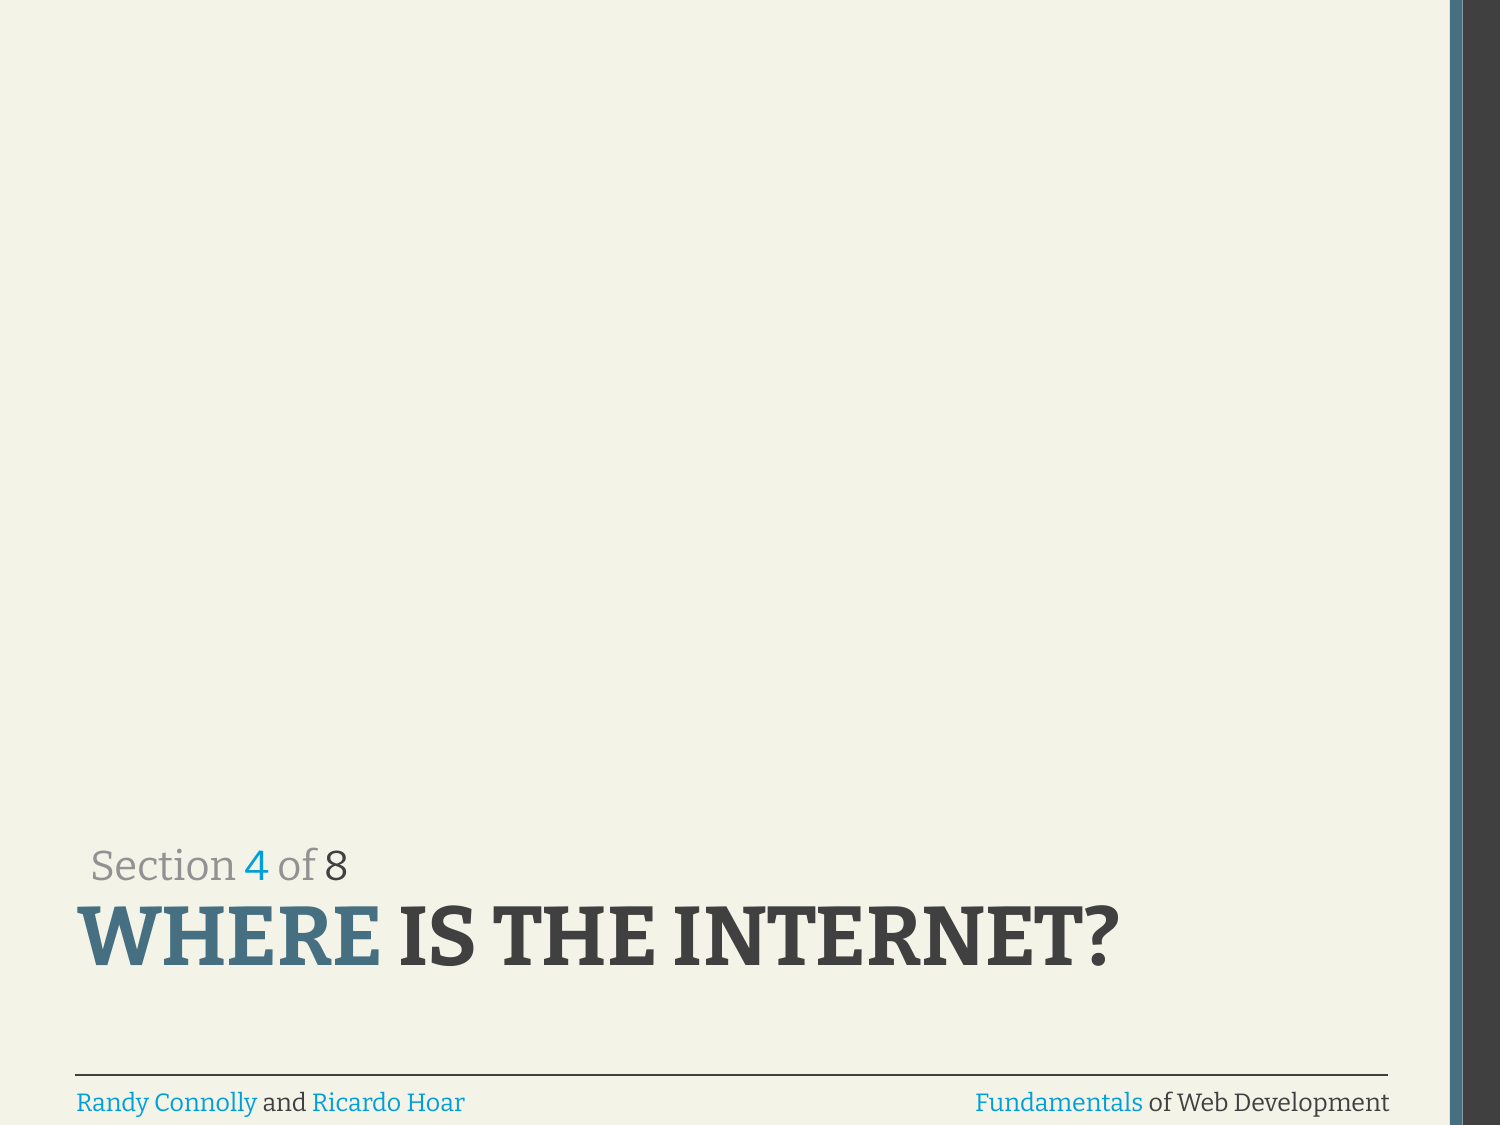

Section 4 of 8
# WHERE is the Internet?